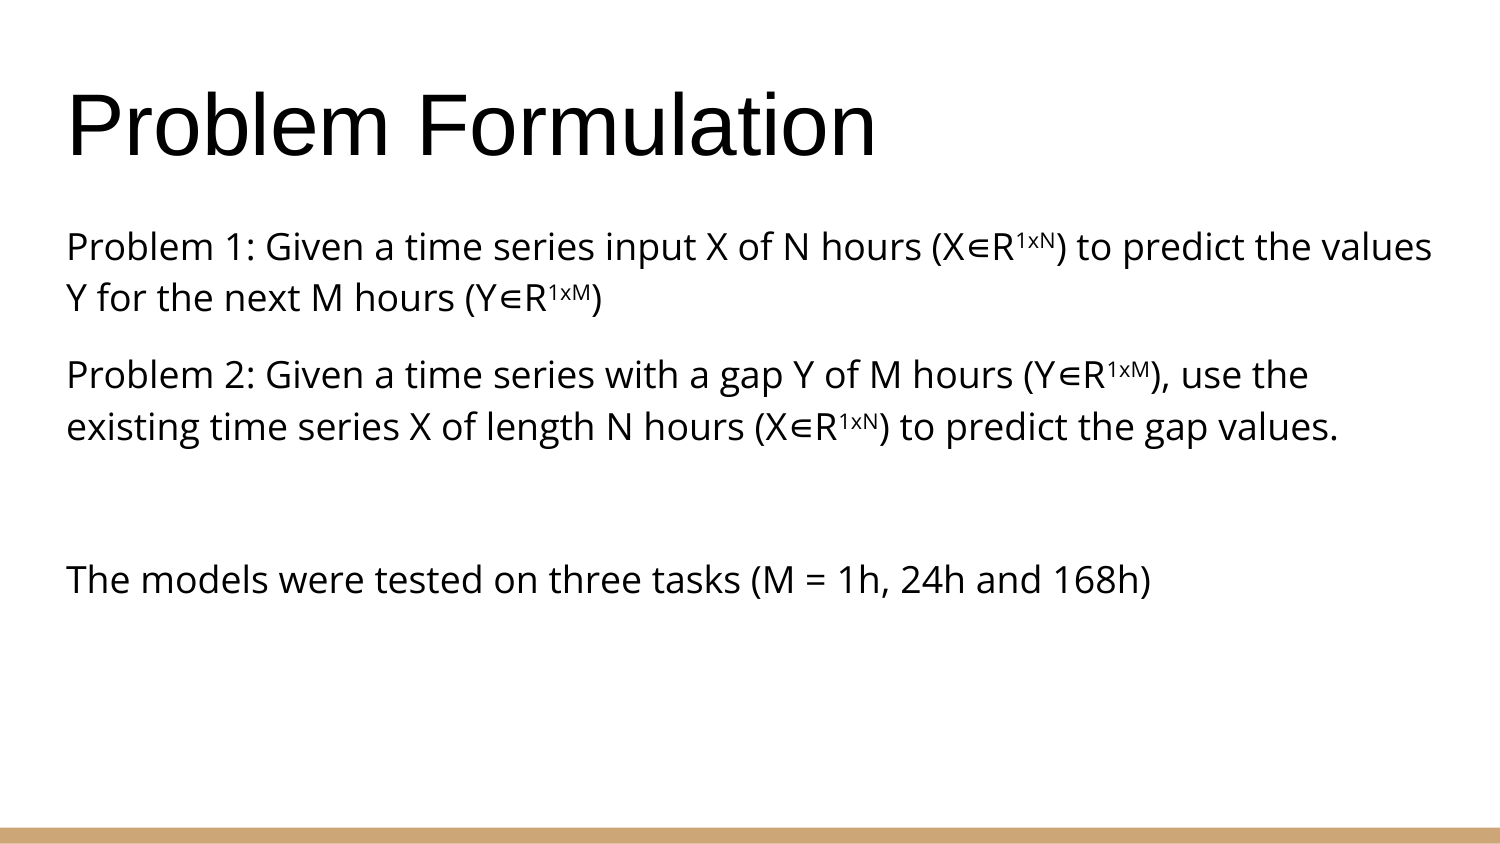

# Problem Formulation
Problem 1: Given a time series input X of N hours (X∊R1xN) to predict the values Y for the next M hours (Y∊R1xM)
Problem 2: Given a time series with a gap Y of M hours (Y∊R1xM), use the existing time series X of length N hours (X∊R1xN) to predict the gap values.

The models were tested on three tasks (M = 1h, 24h and 168h)